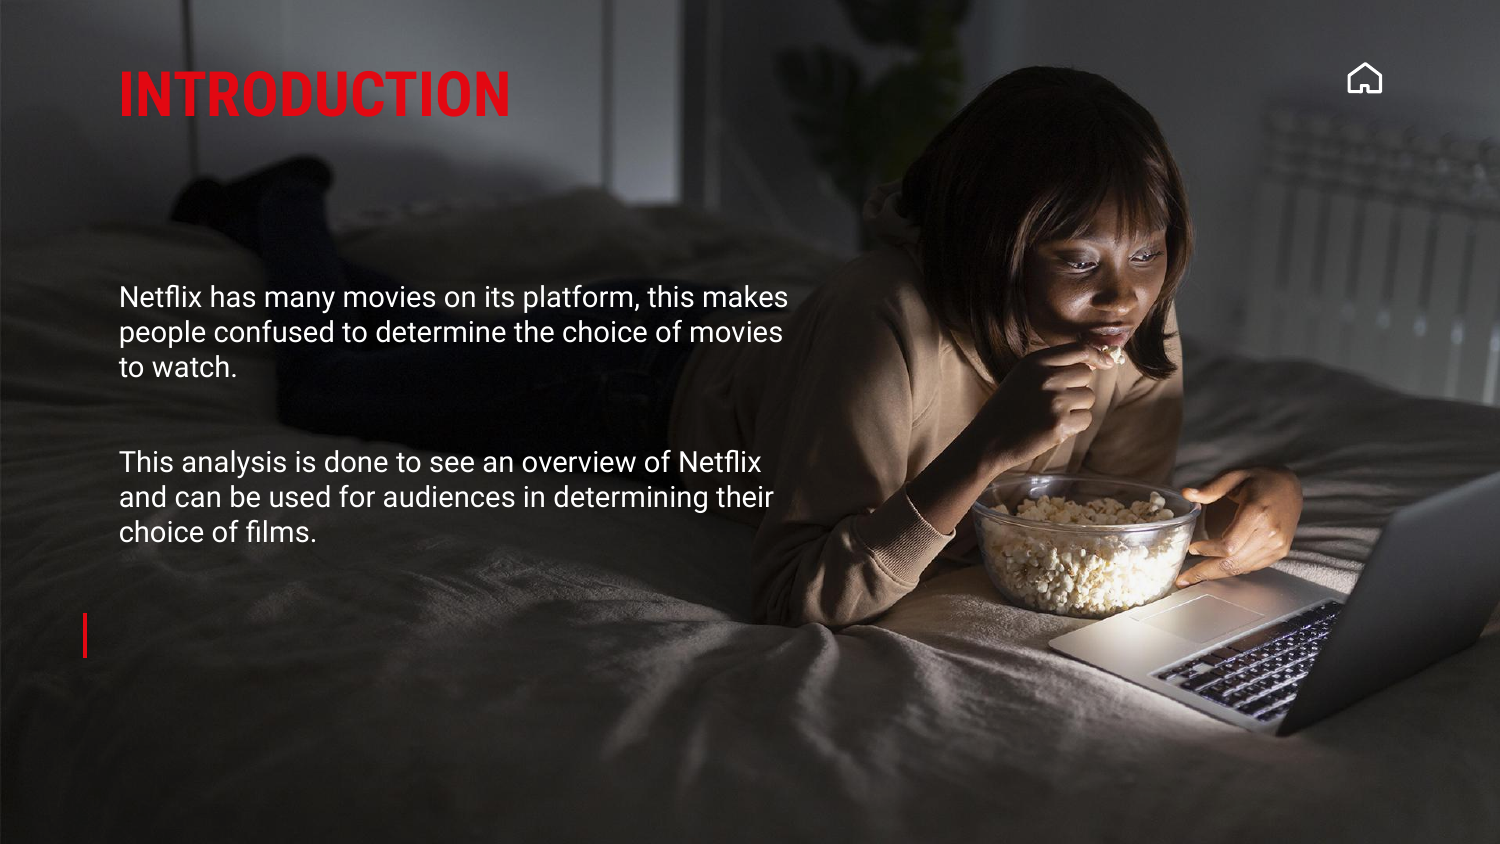

# INTRODUCTION

Netflix has many movies on its platform, this makes people confused to determine the choice of movies to watch.

This analysis is done to see an overview of Netflix and can be used for audiences in determining their choice of films.